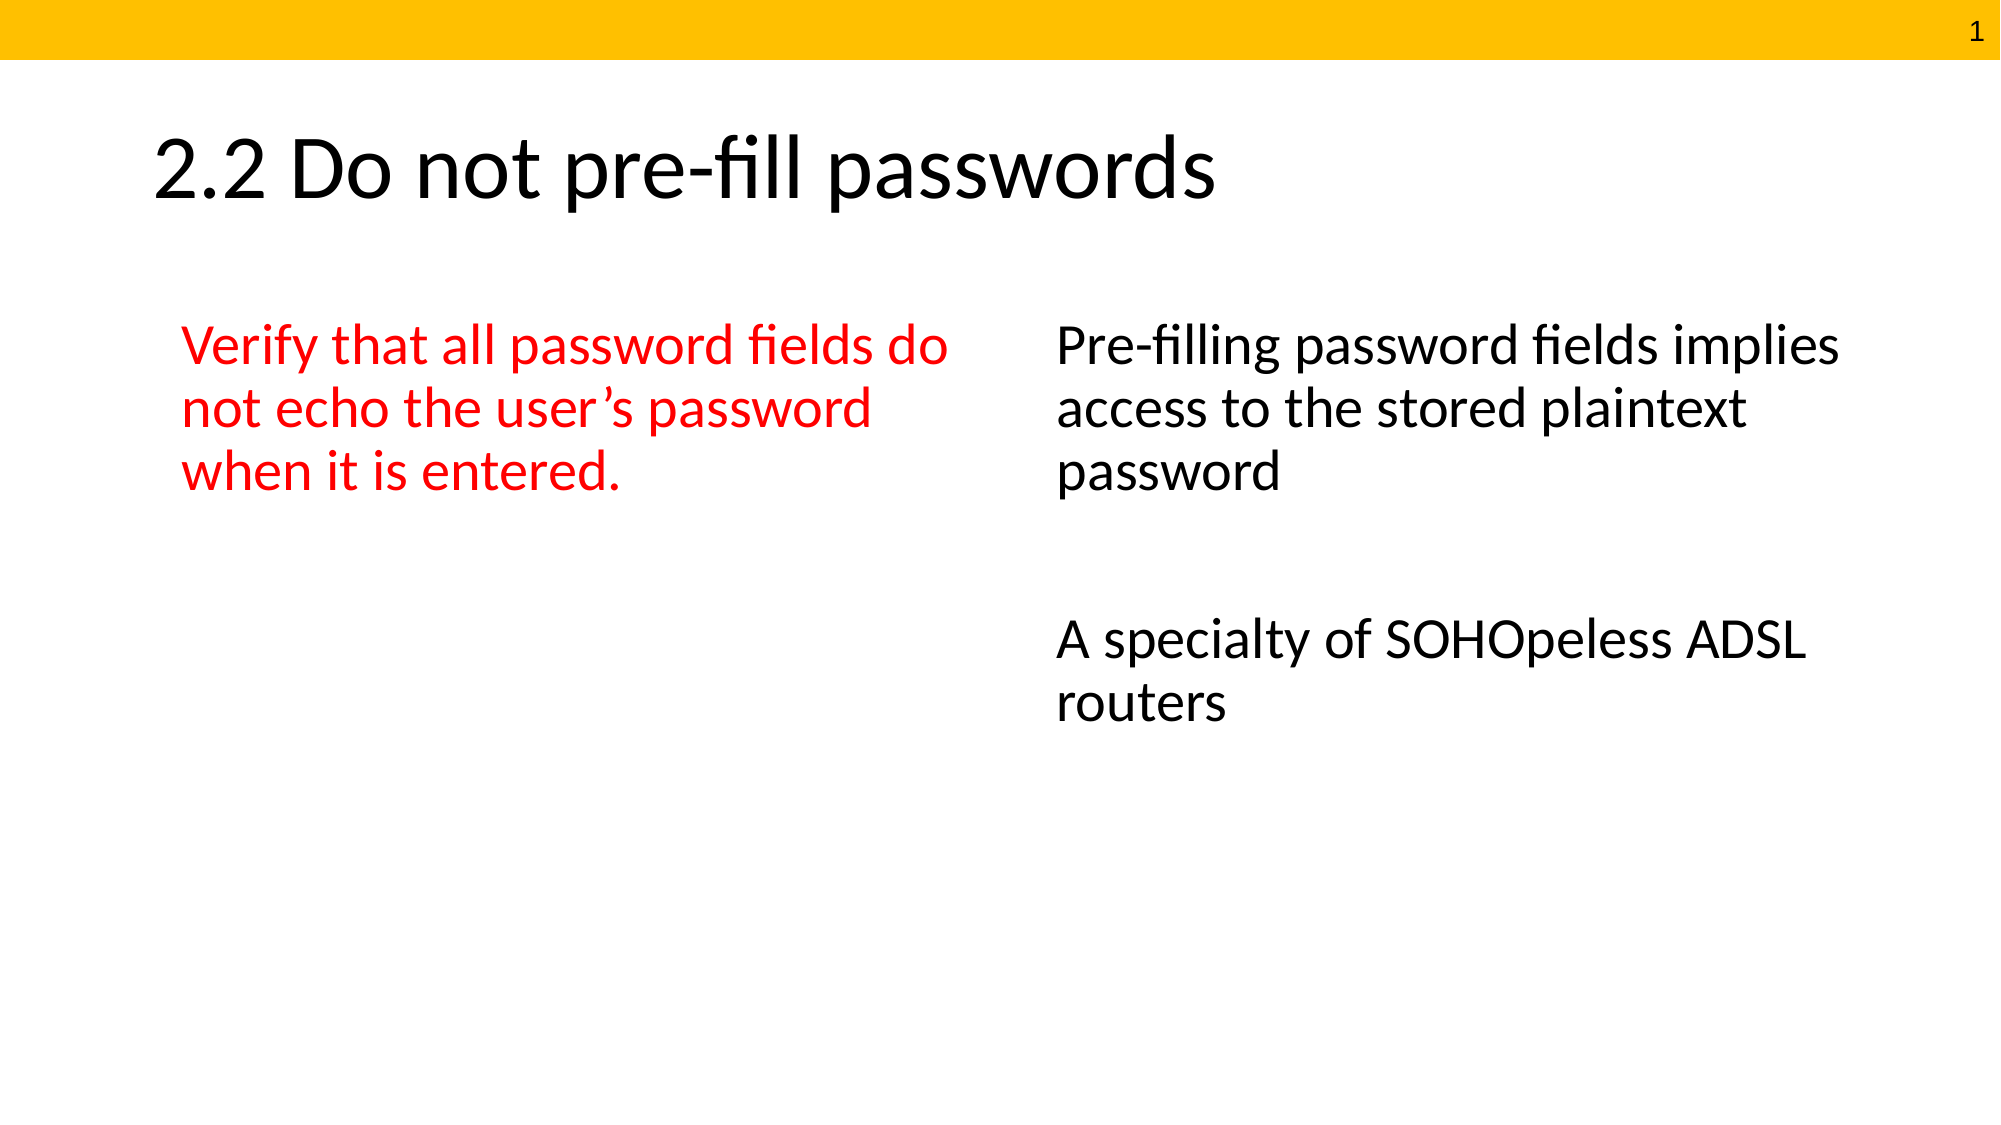

# 2.2 Do not pre-fill passwords
Verify that all password fields do not echo the user’s password when it is entered.
Pre-filling password fields implies access to the stored plaintext password

A specialty of SOHOpeless ADSL routers